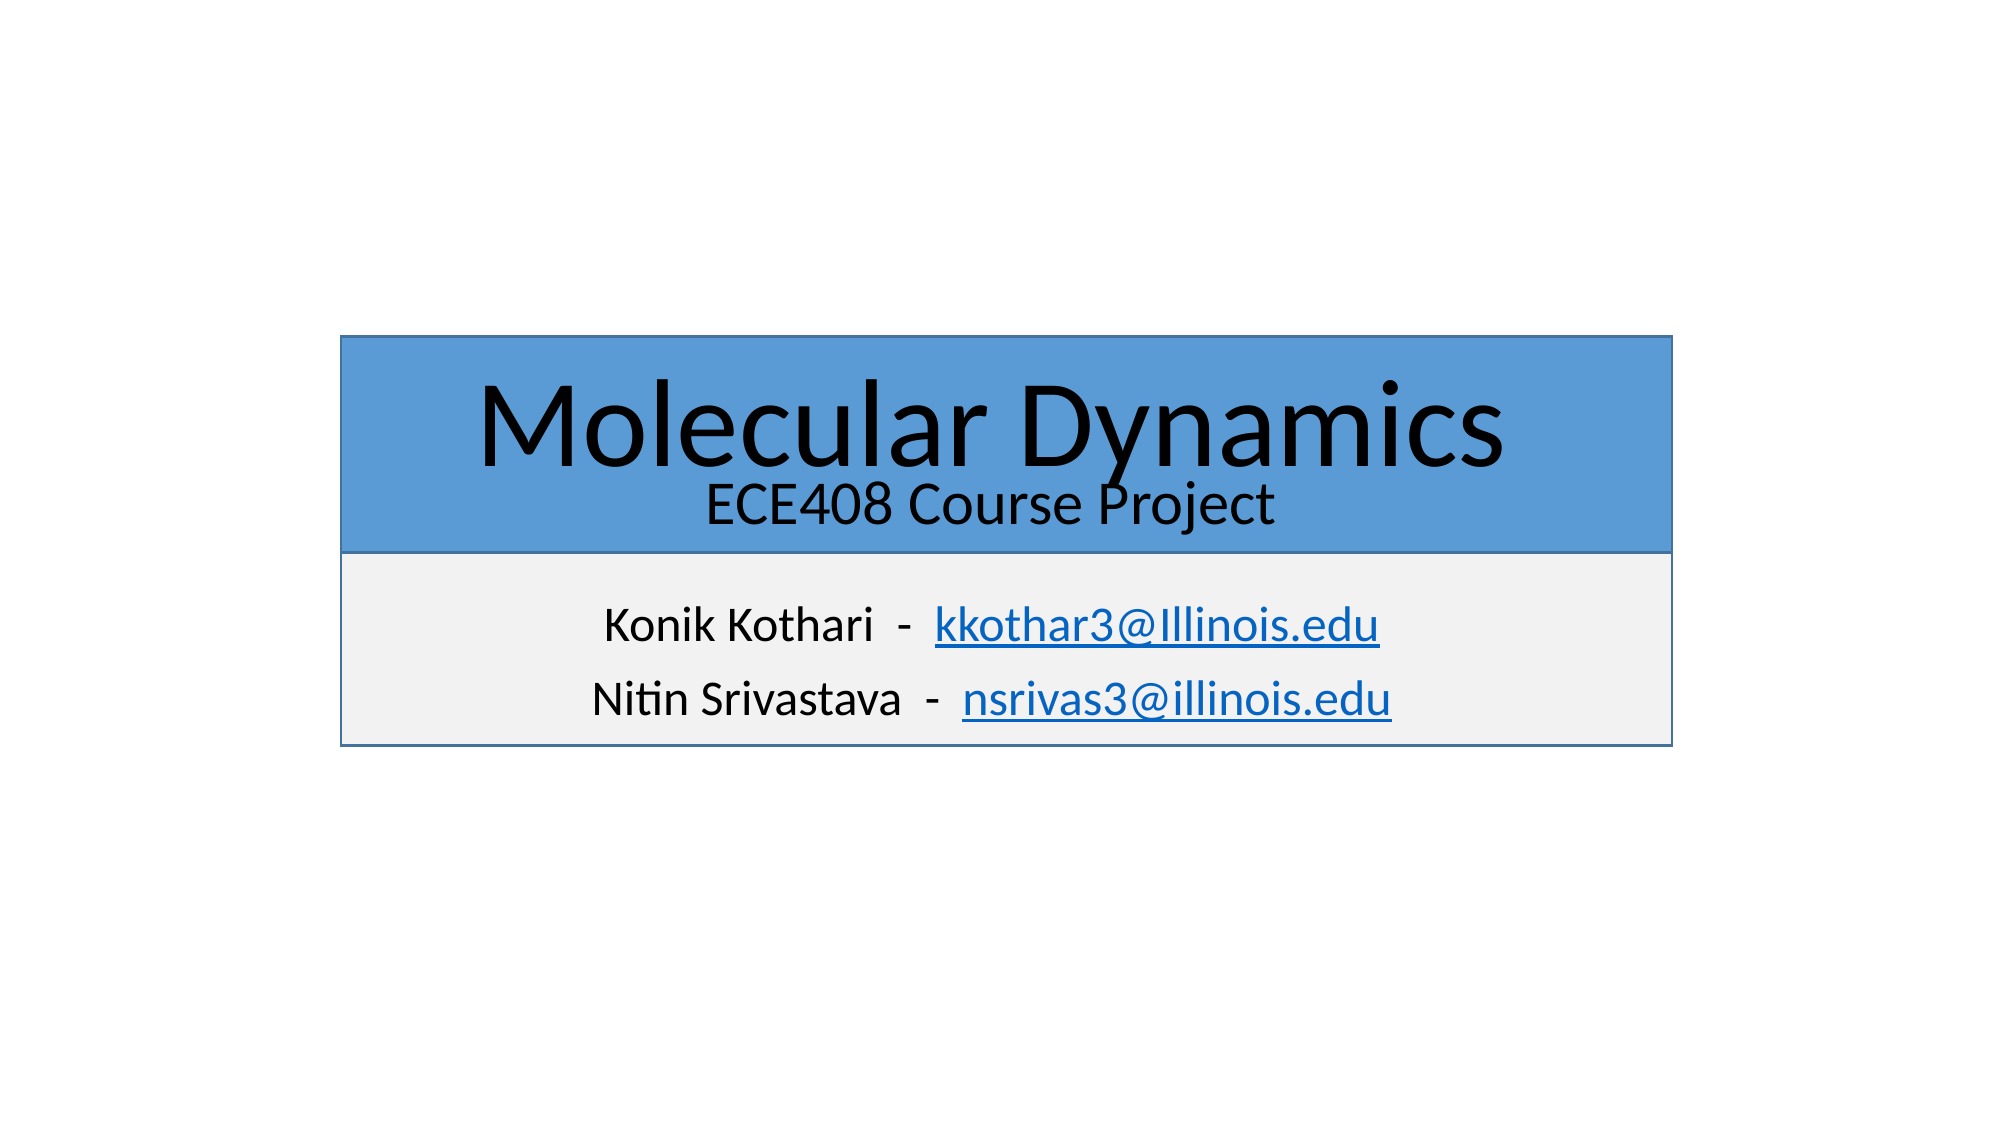

# Molecular Dynamics

ECE408 Course Project

Konik Kothari  -  kkothar3@Illinois.edu
Nitin Srivastava  -  nsrivas3@illinois.edu